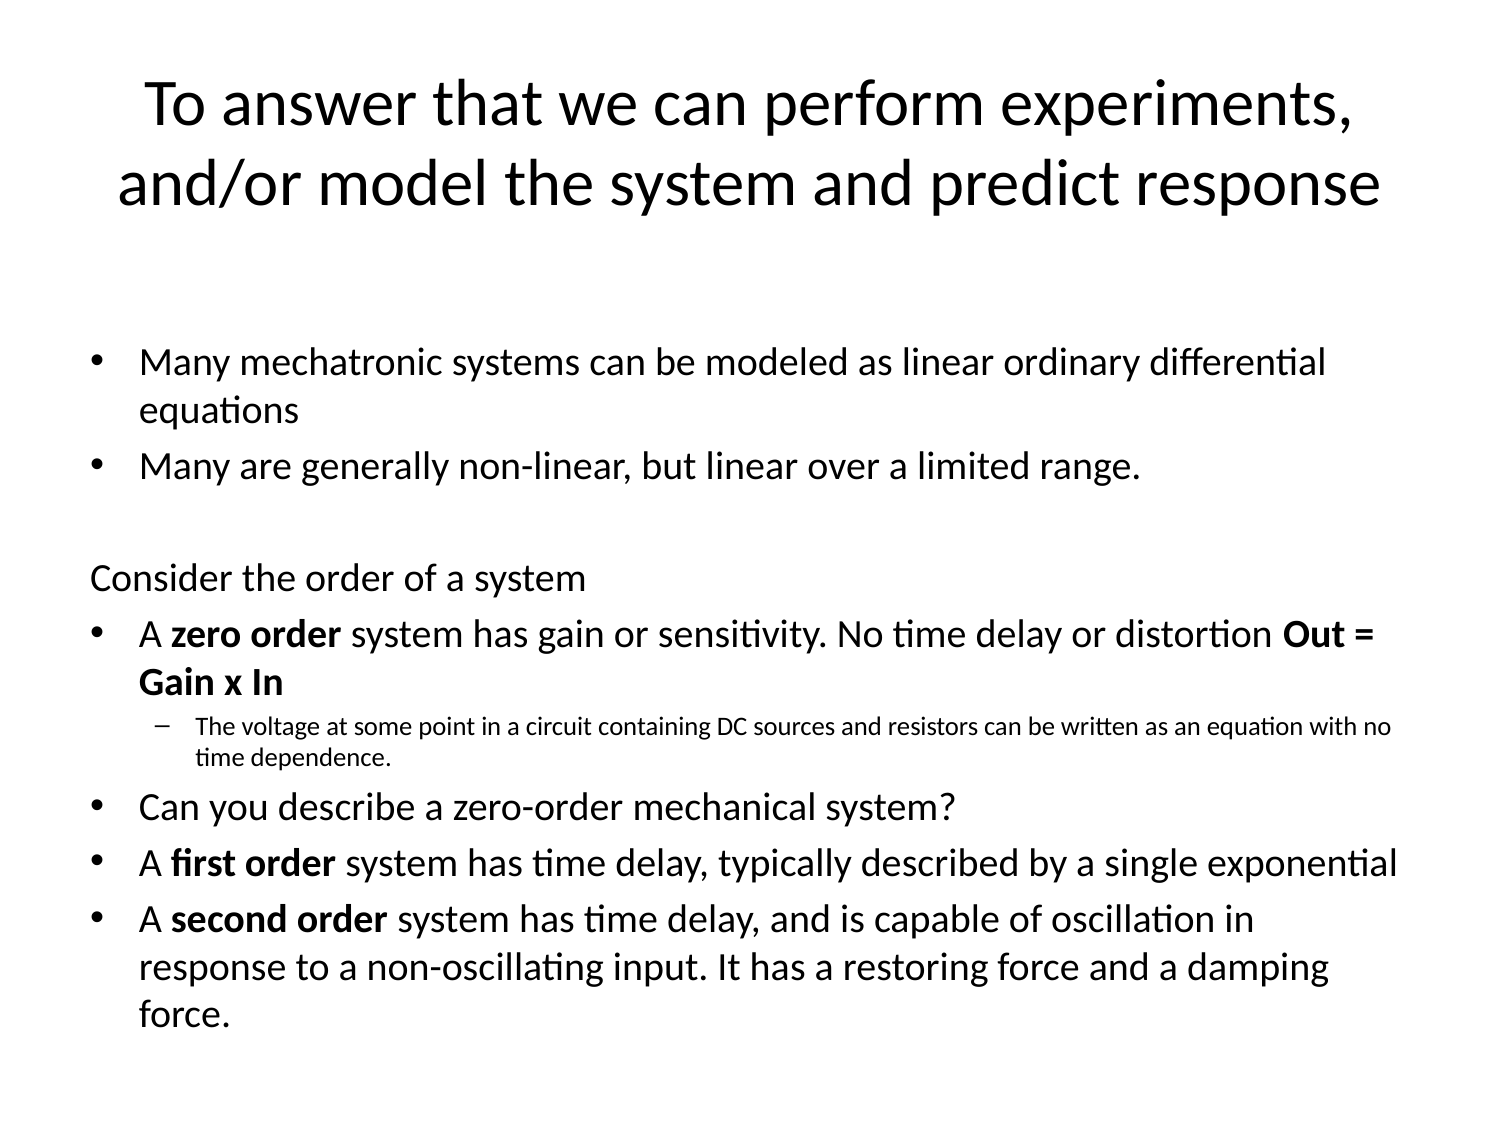

# To answer that we can perform experiments, and/or model the system and predict response
Many mechatronic systems can be modeled as linear ordinary differential equations
Many are generally non-linear, but linear over a limited range.

Consider the order of a system
A zero order system has gain or sensitivity. No time delay or distortion Out = Gain x In
The voltage at some point in a circuit containing DC sources and resistors can be written as an equation with no time dependence.
Can you describe a zero-order mechanical system?
A first order system has time delay, typically described by a single exponential
A second order system has time delay, and is capable of oscillation in response to a non-oscillating input. It has a restoring force and a damping force.